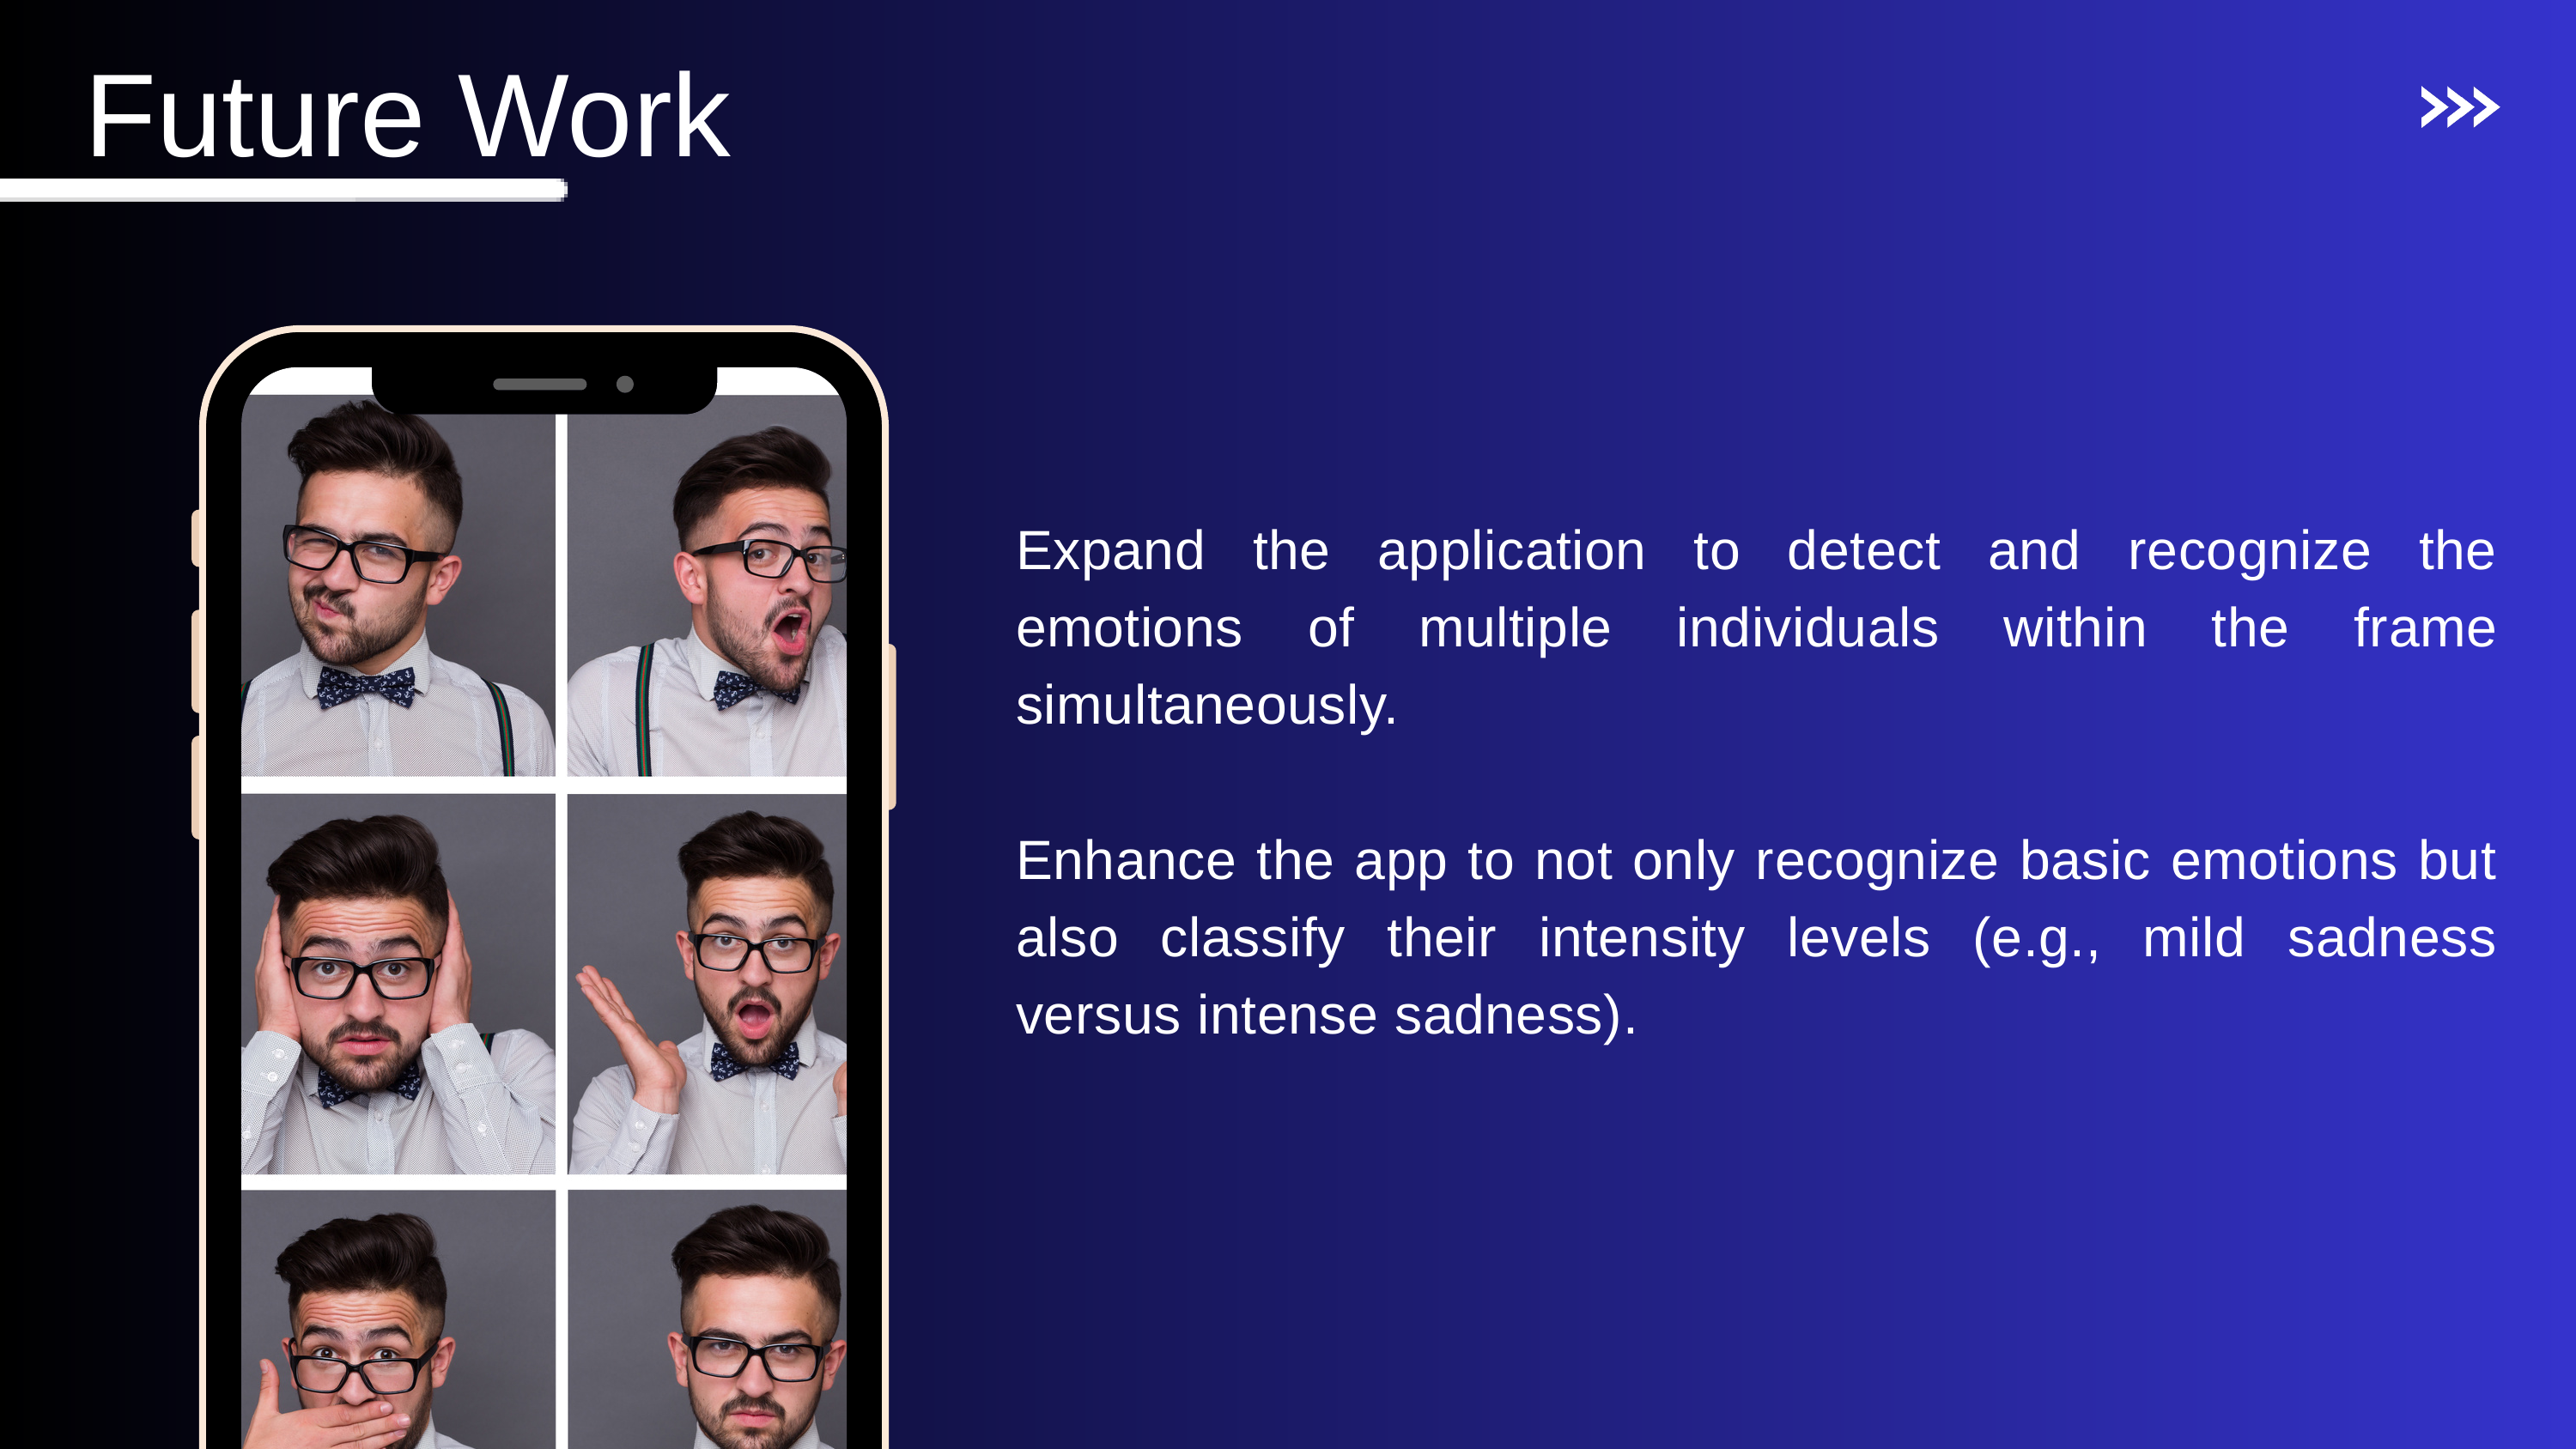

Future Work

Expand the application to detect and recognize the emotions of multiple individuals within the frame simultaneously.

Enhance the app to not only recognize basic emotions but also classify their intensity levels (e.g., mild sadness versus intense sadness).